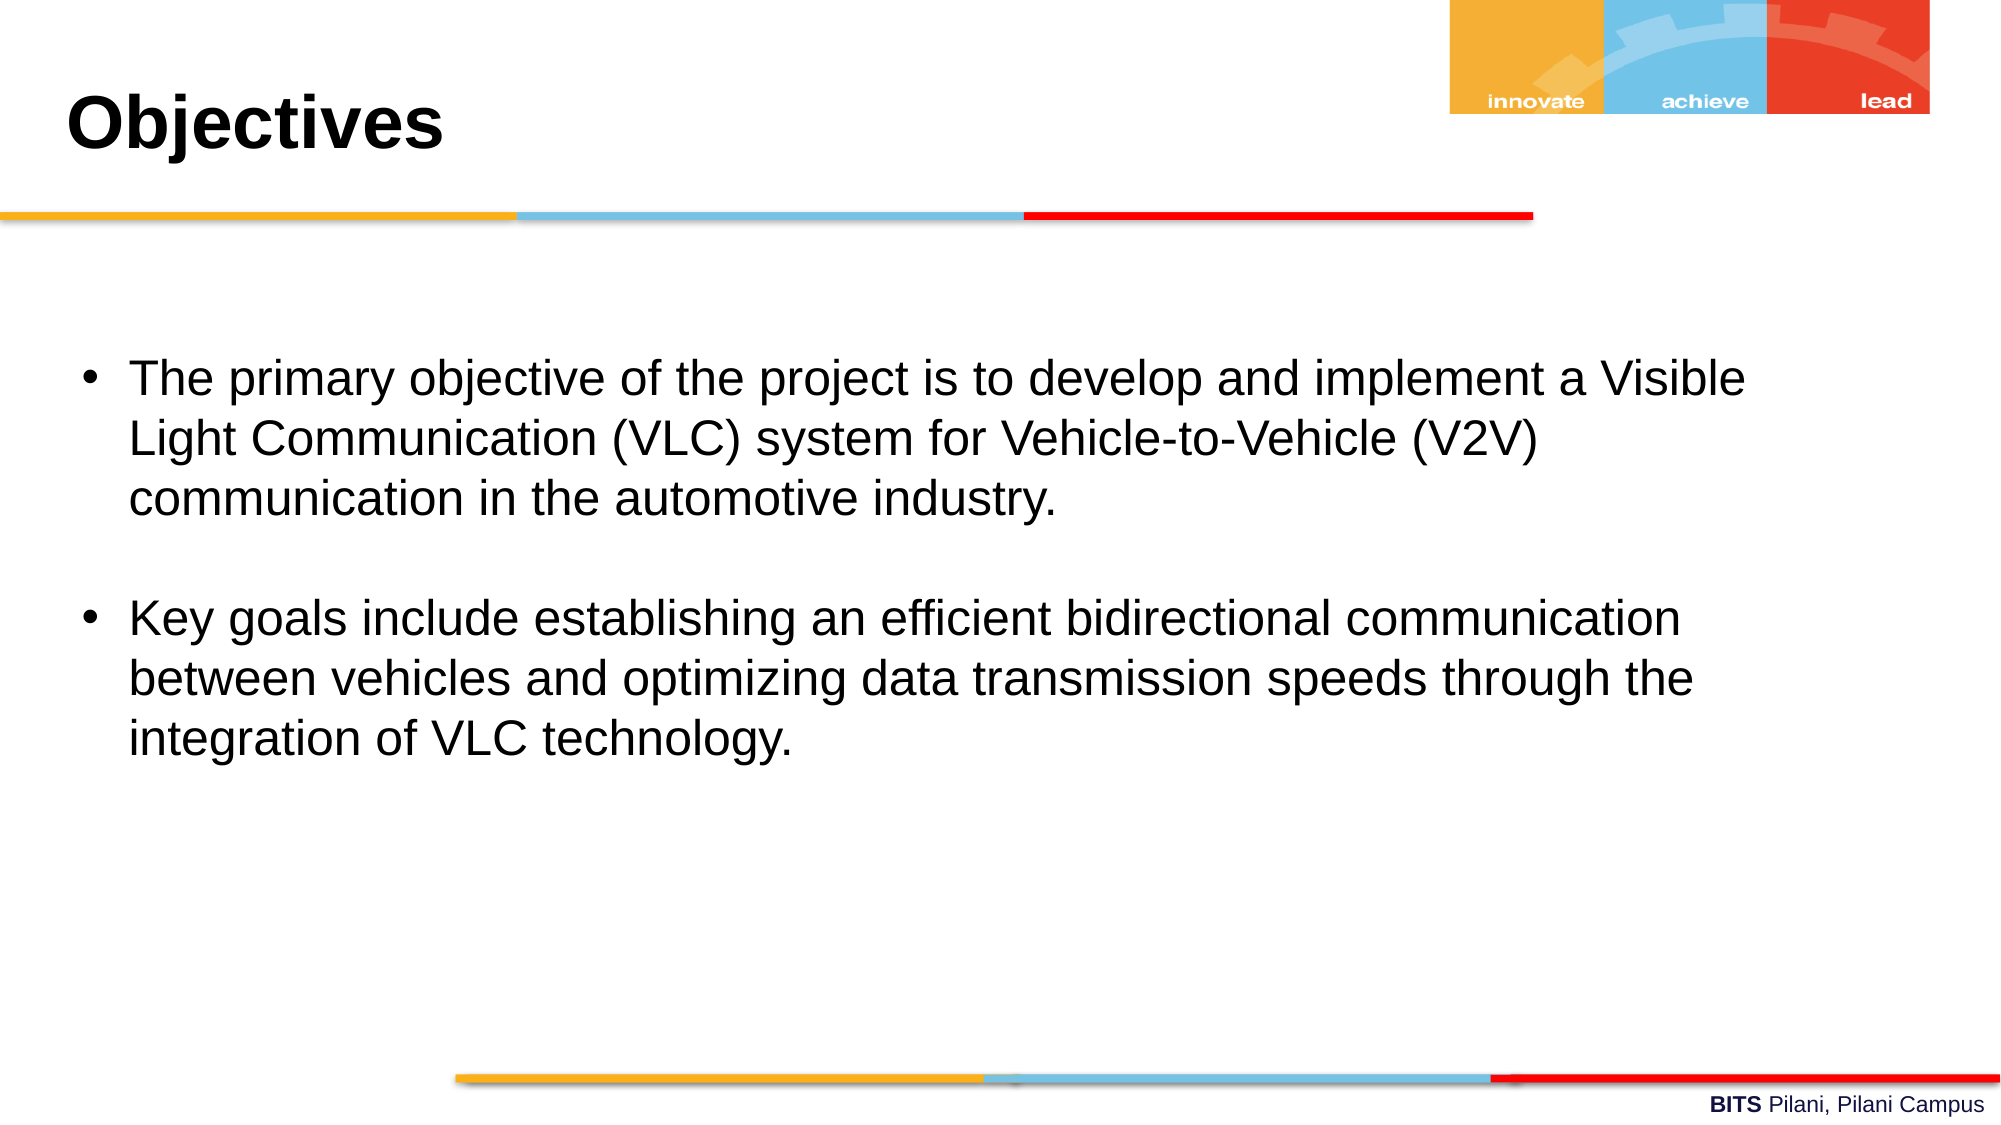

Objectives

The primary objective of the project is to develop and implement a Visible Light Communication (VLC) system for Vehicle-to-Vehicle (V2V) communication in the automotive industry.

Key goals include establishing an efficient bidirectional communication between vehicles and optimizing data transmission speeds through the integration of VLC technology.